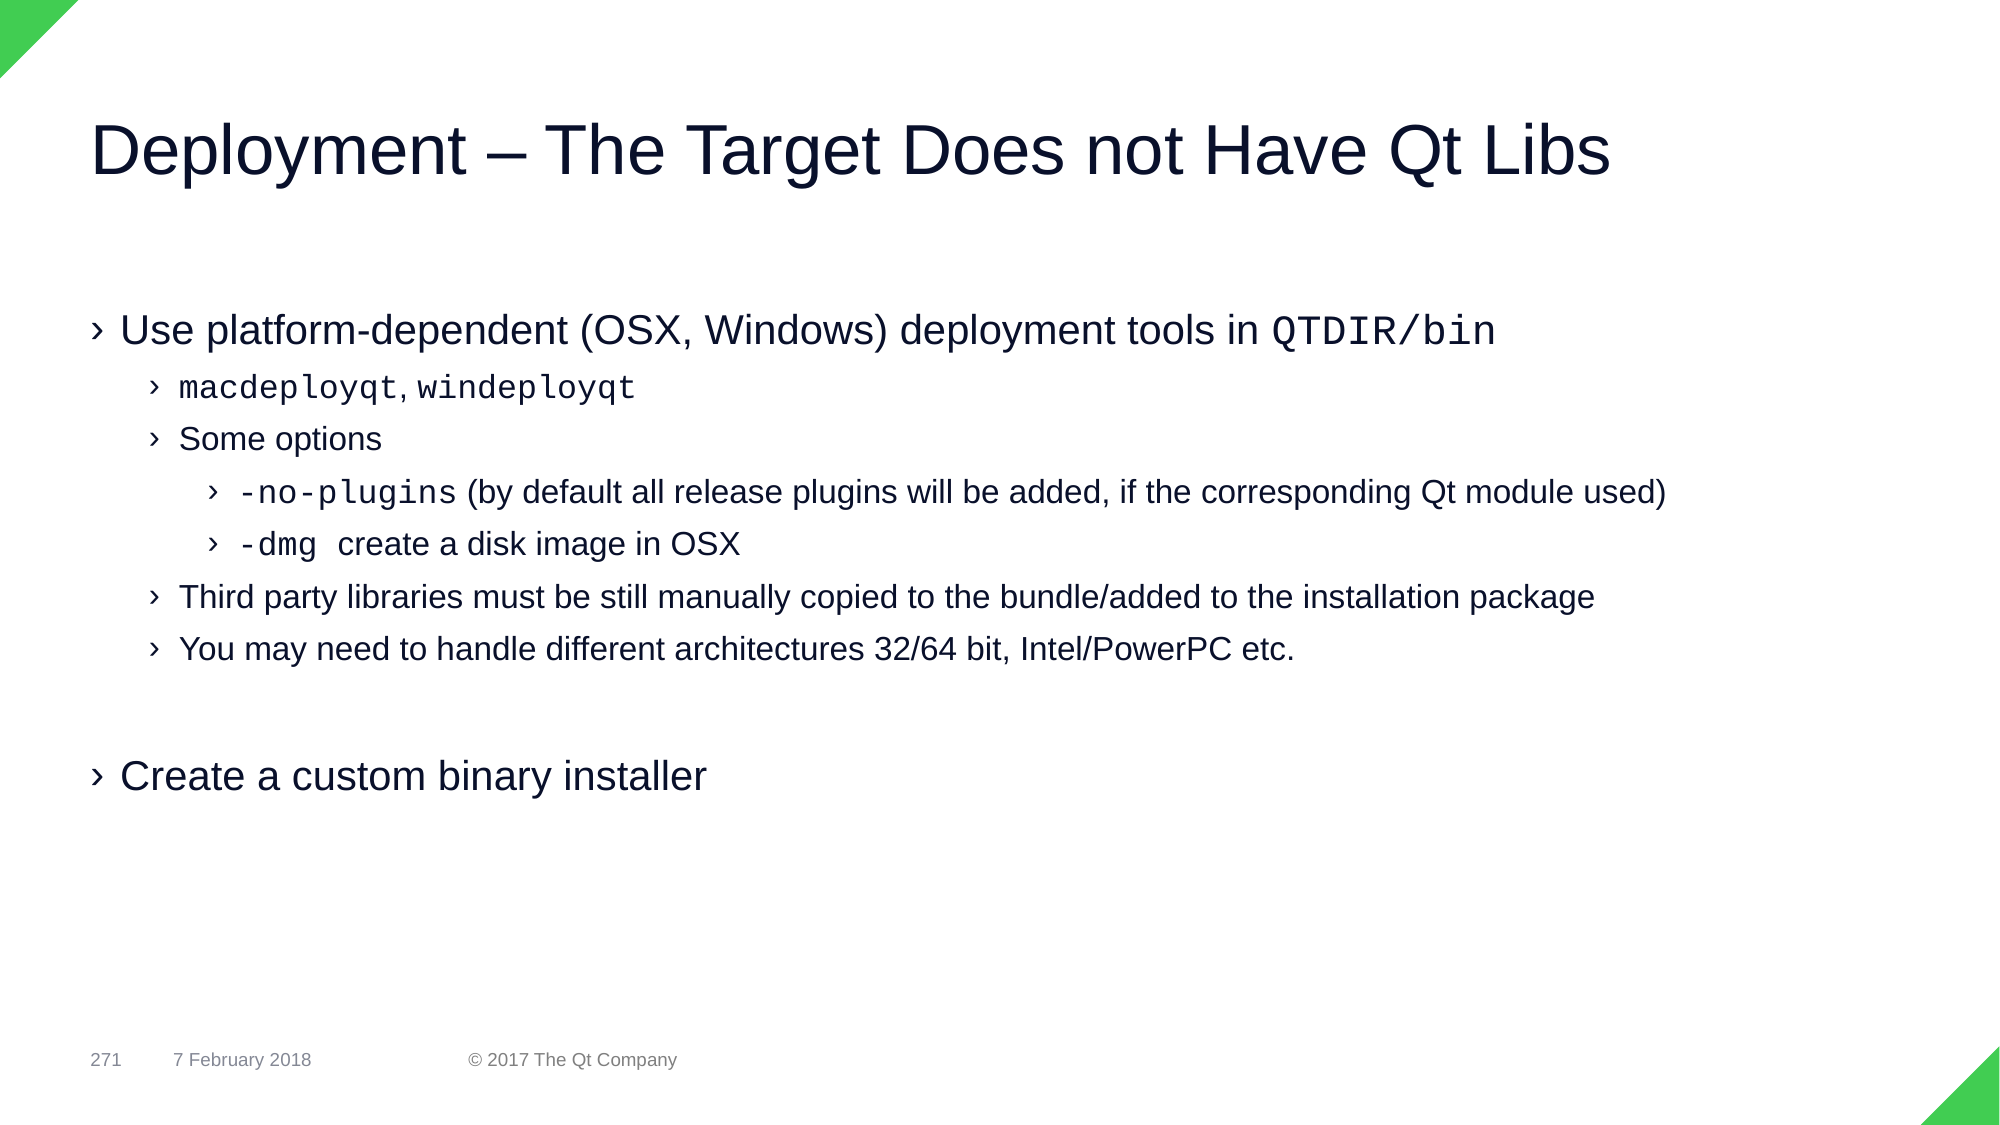

# Deployment – The Target Does not Have Qt Libs
Use platform-dependent (OSX, Windows) deployment tools in QTDIR/bin
macdeployqt, windeployqt
Some options
-no-plugins (by default all release plugins will be added, if the corresponding Qt module used)
-dmg create a disk image in OSX
Third party libraries must be still manually copied to the bundle/added to the installation package
You may need to handle different architectures 32/64 bit, Intel/PowerPC etc.

Create a custom binary installer

271
© 2017 The Qt Company
7 February 2018